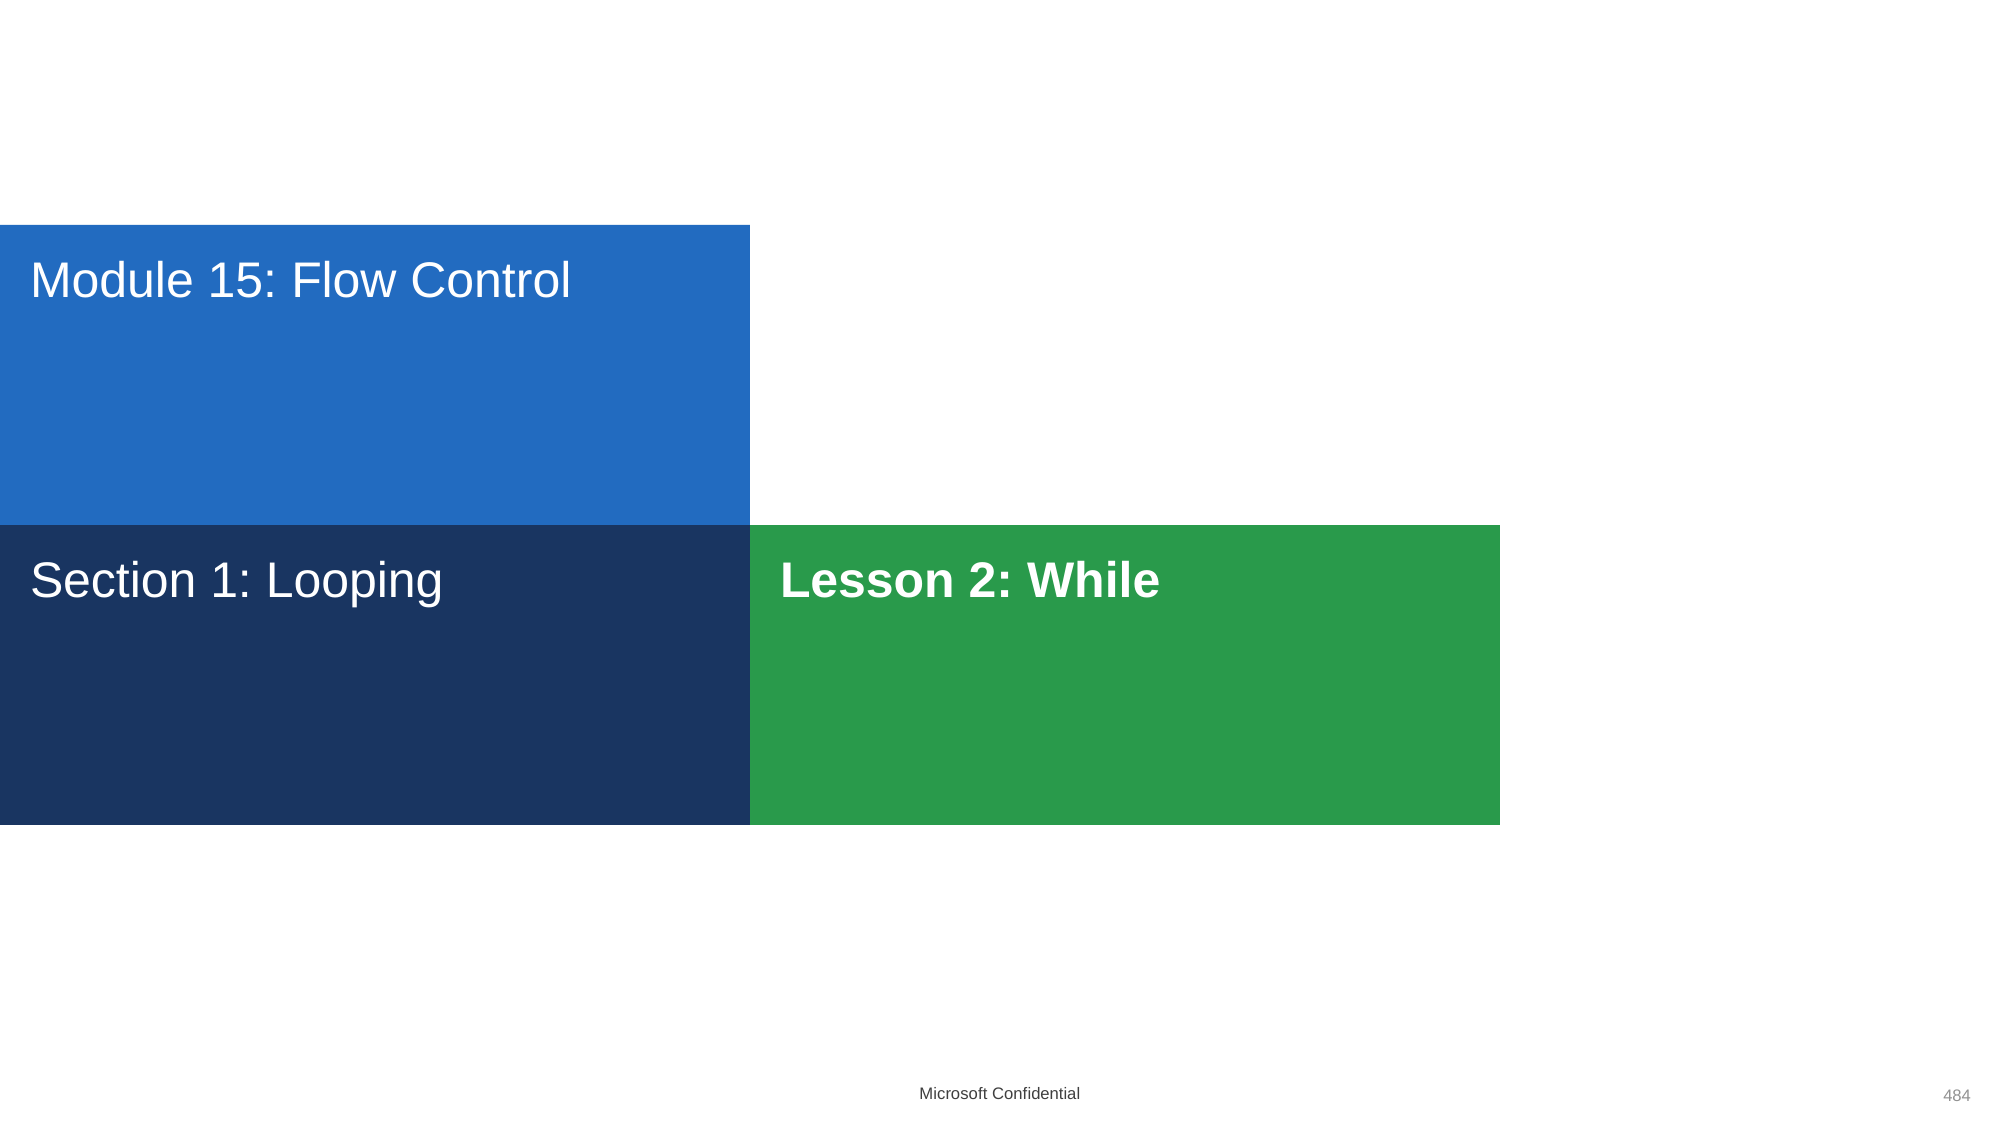

# Module 15: Flow Control
Section 1: Looping
Lesson 2: While
484